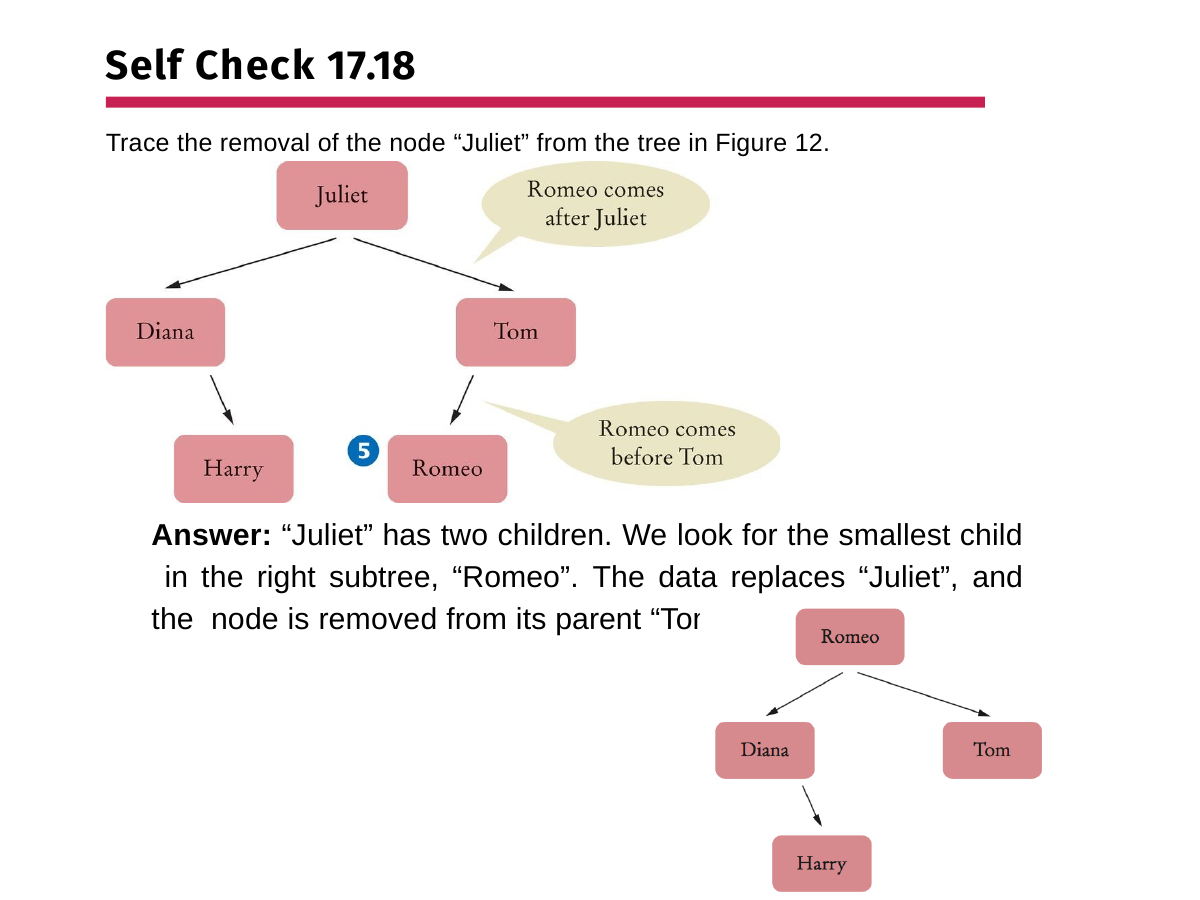

# Self Check 17.18

Trace the removal of the node “Juliet” from the tree in Figure 12.

Answer: “Juliet” has two children. We look for the smallest child  in the right subtree, “Romeo”. The data replaces “Juliet”, and the  node is removed from its parent “Tom”.